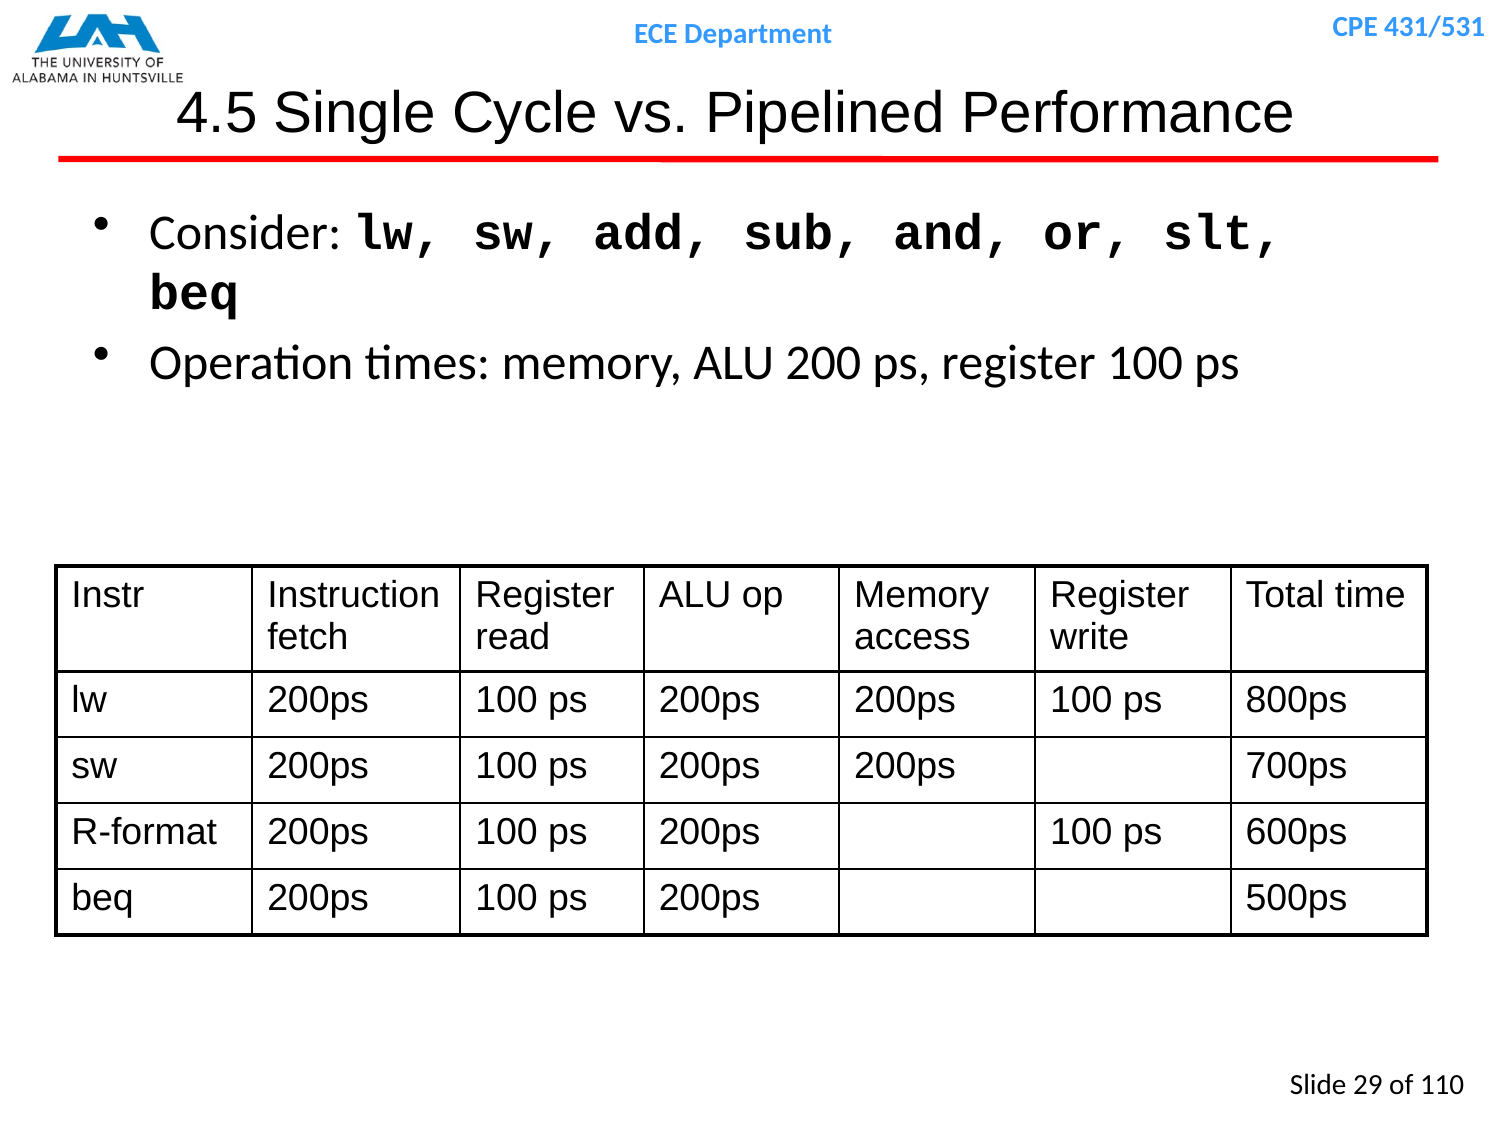

# 4.5 Single Cycle vs. Pipelined Performance
Consider: lw, sw, add, sub, and, or, slt, beq
Operation times: memory, ALU 200 ps, register 100 ps

| Instr | Instruction fetch | Register read | ALU op | Memory access | Register write | Total time |
| --- | --- | --- | --- | --- | --- | --- |
| lw | 200ps | 100 ps | 200ps | 200ps | 100 ps | 800ps |
| sw | 200ps | 100 ps | 200ps | 200ps |  | 700ps |
| R-format | 200ps | 100 ps | 200ps |  | 100 ps | 600ps |
| beq | 200ps | 100 ps | 200ps |  |  | 500ps |